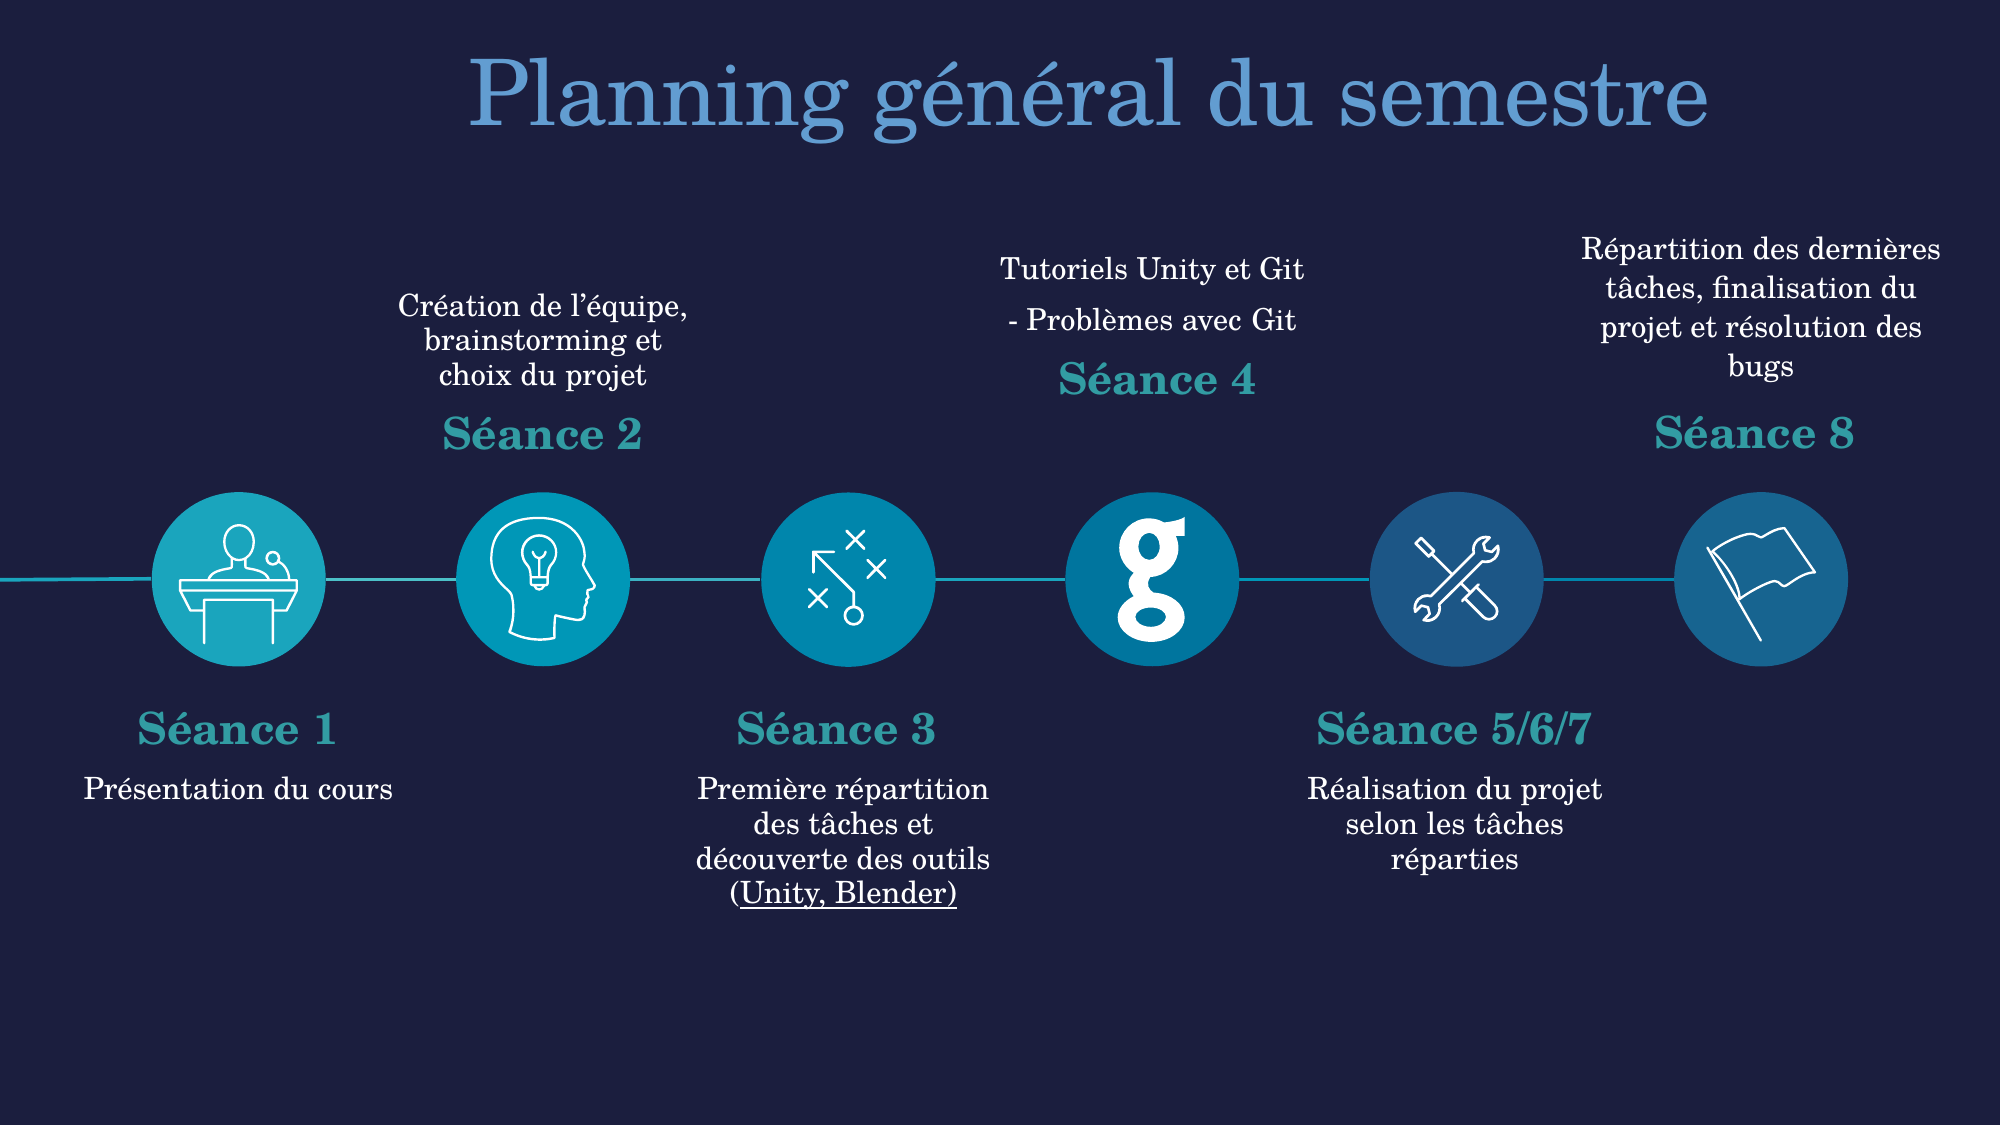

Planning général du semestre
Fonctionnalités
Répartition des dernières tâches, finalisation du projet et résolution des bugs
Séance 8
Tutoriels Unity et Git
- Problèmes avec Git
 Séance 4
Création de l’équipe, brainstorming et choix du projet
Séance 2

Séance 1
Présentation du cours
Séance 3
Première répartition des tâches et découverte des outils (Unity, Blender)
Séance 5/6/7
Réalisation du projet selon les tâches réparties